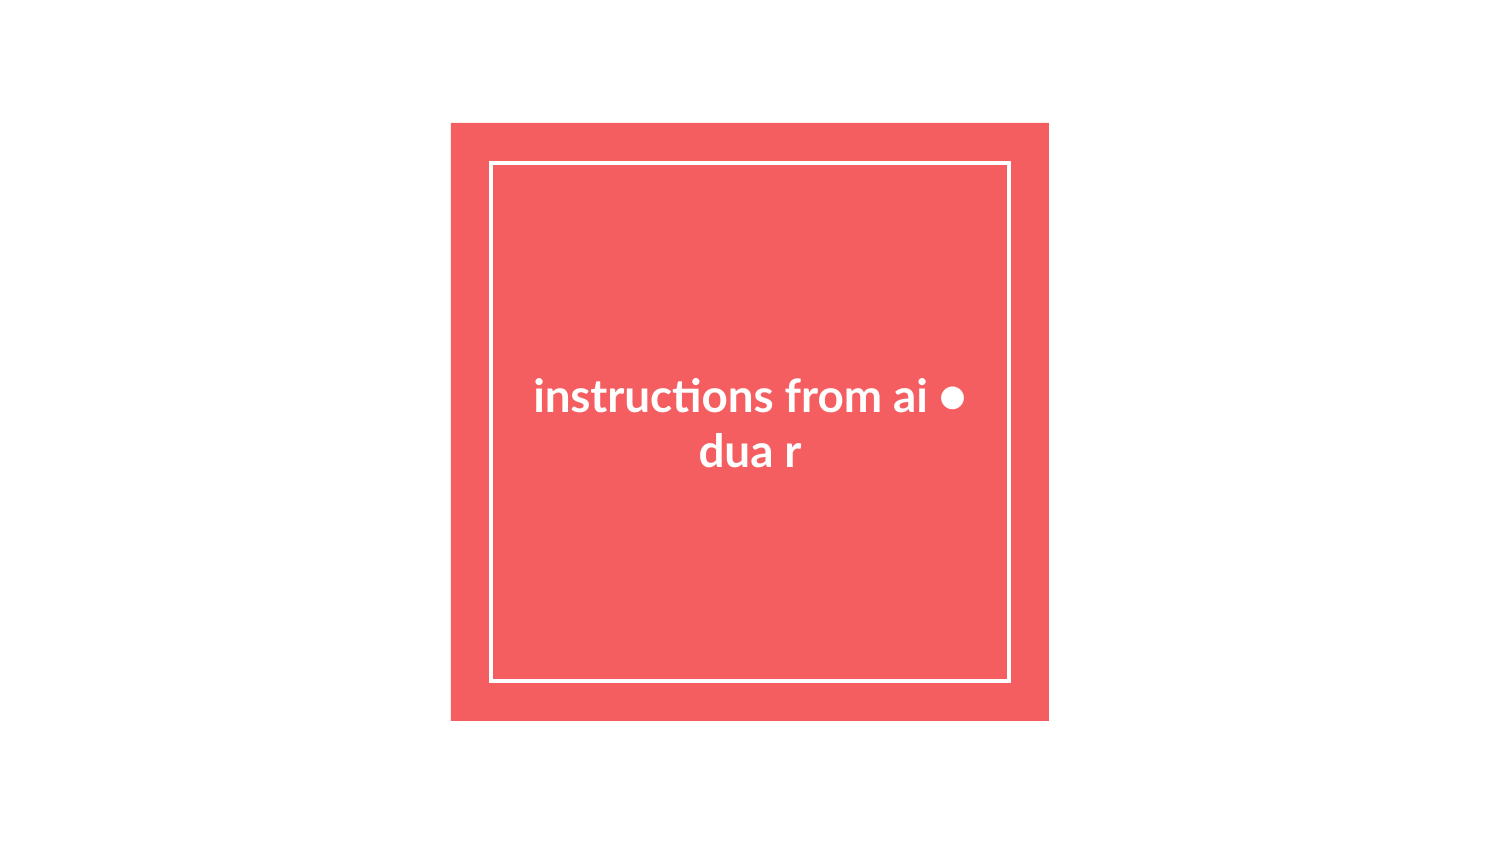

# instructions from ai ● dua r